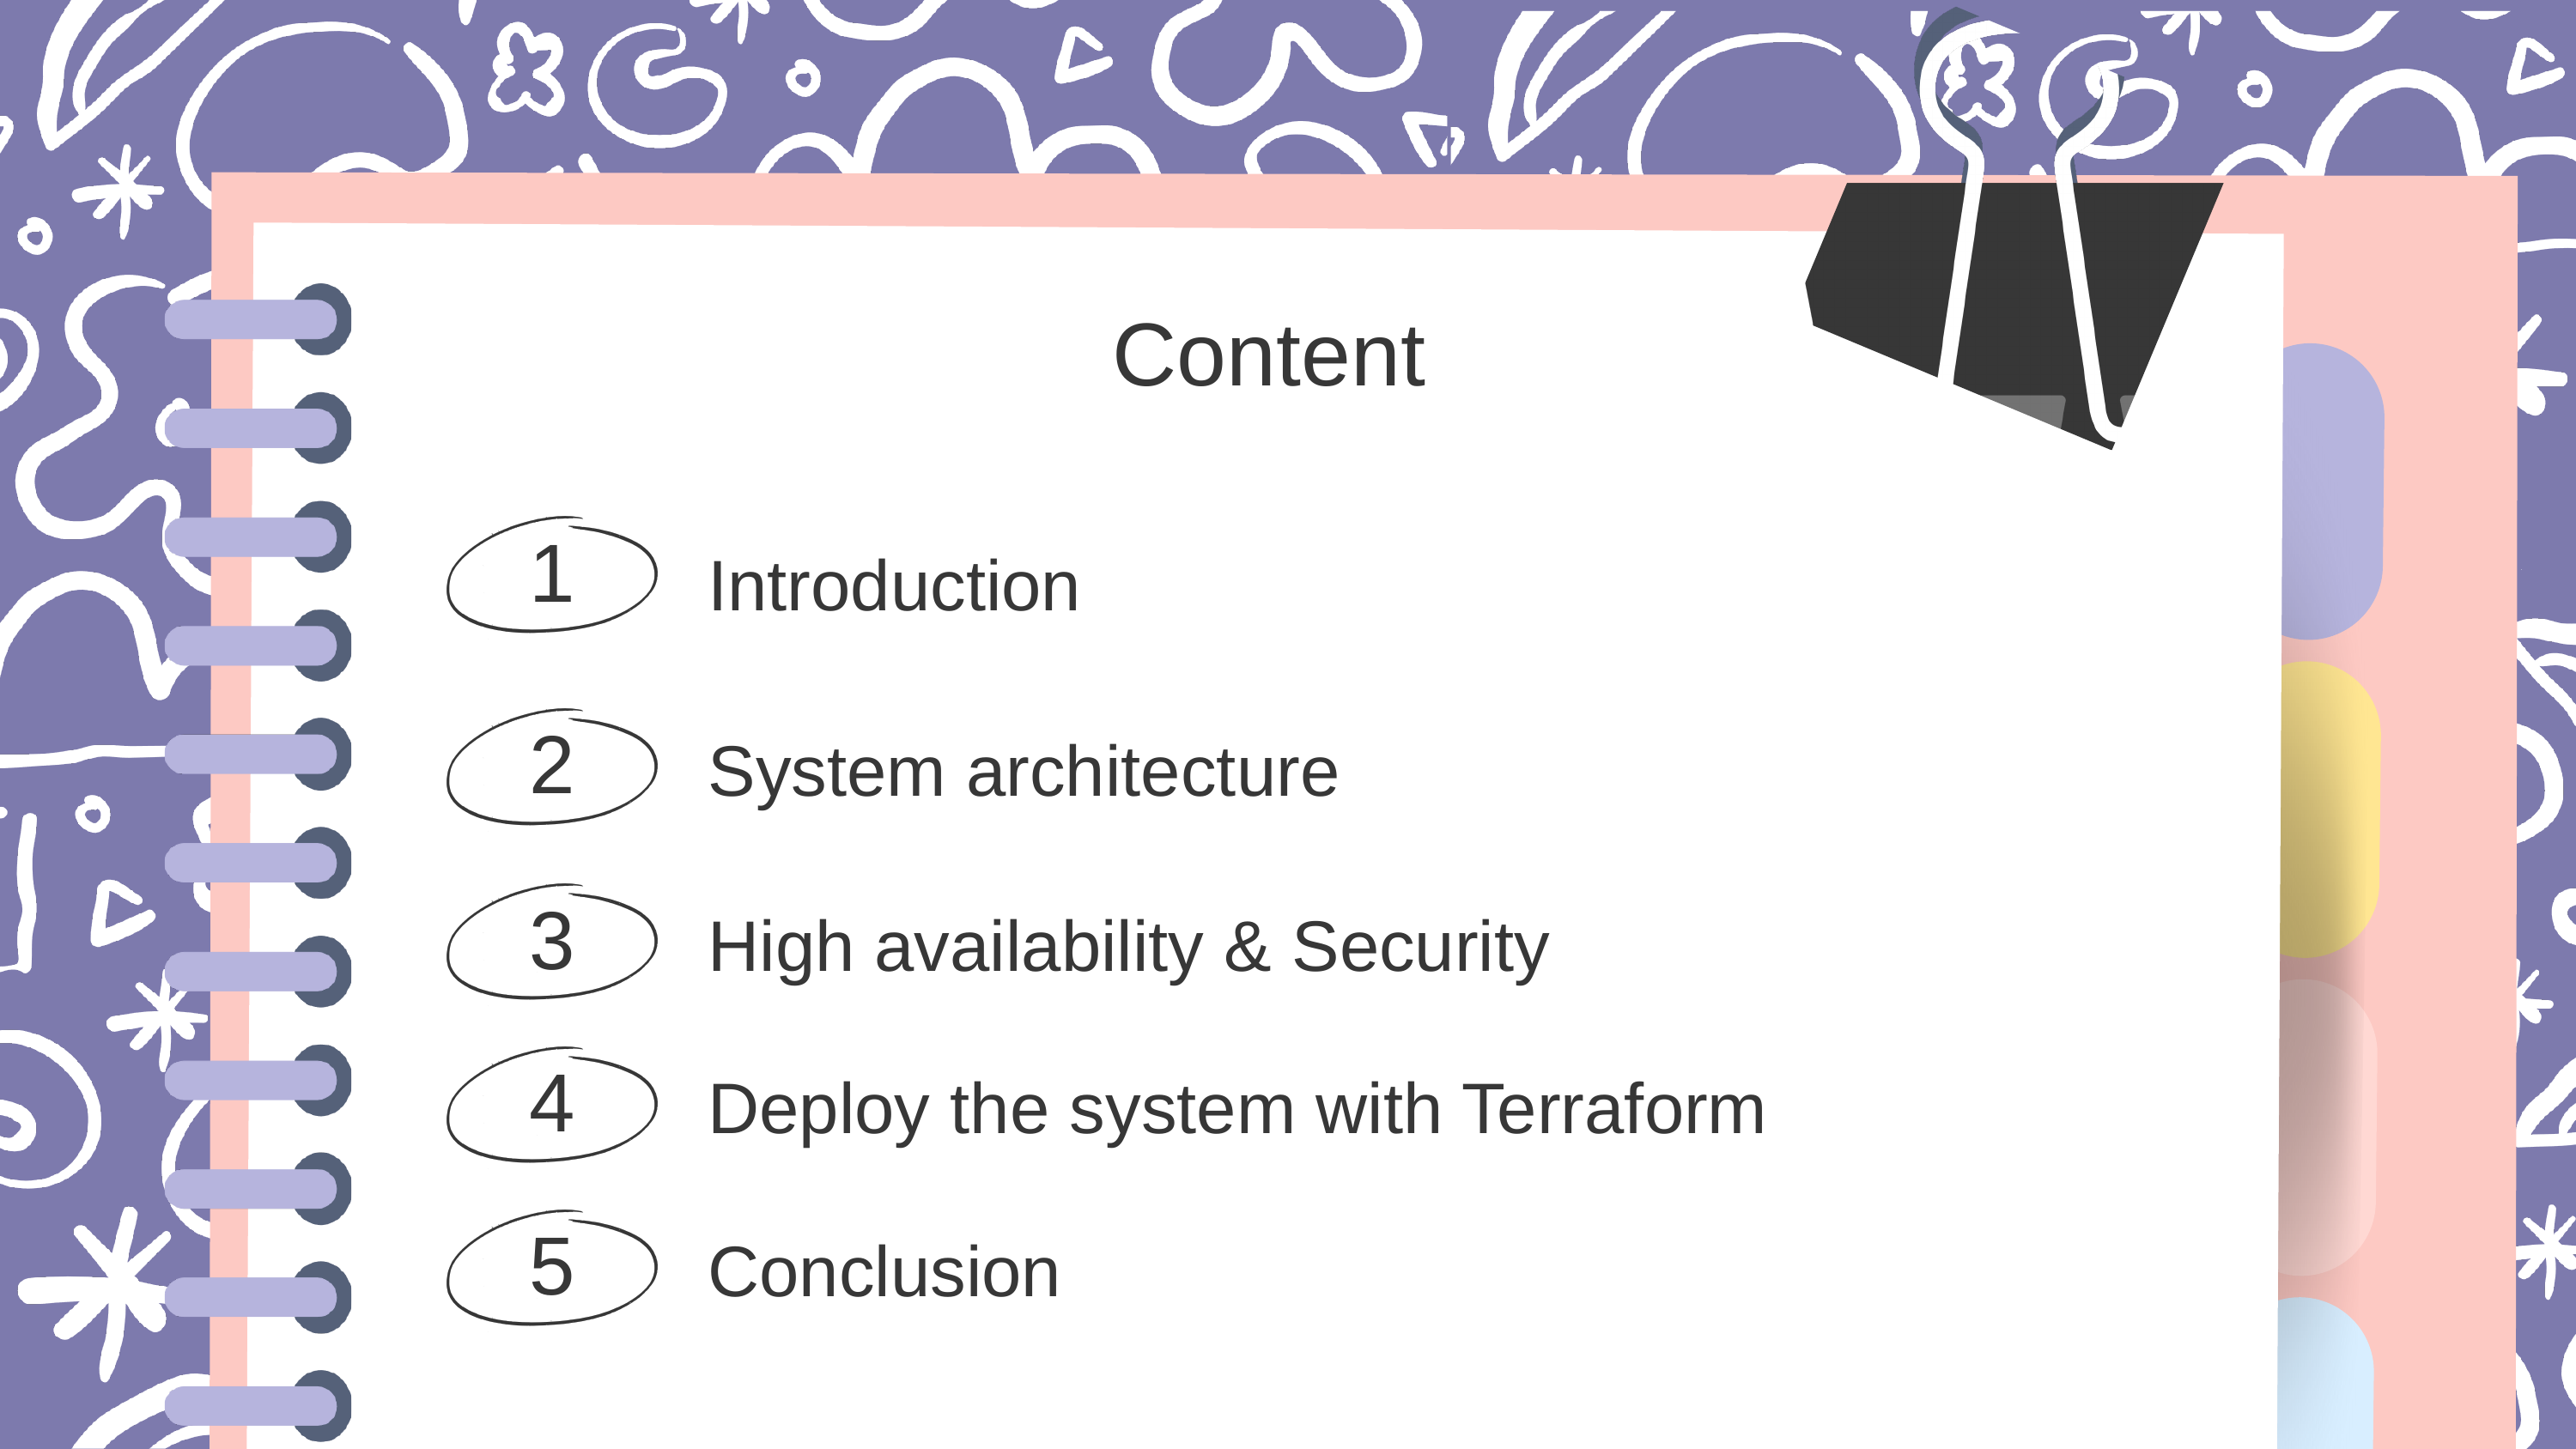

Content
1

Introduction
2

System architecture
3

High availability & Security
4

Deploy the system with Terraform
5

Conclusion